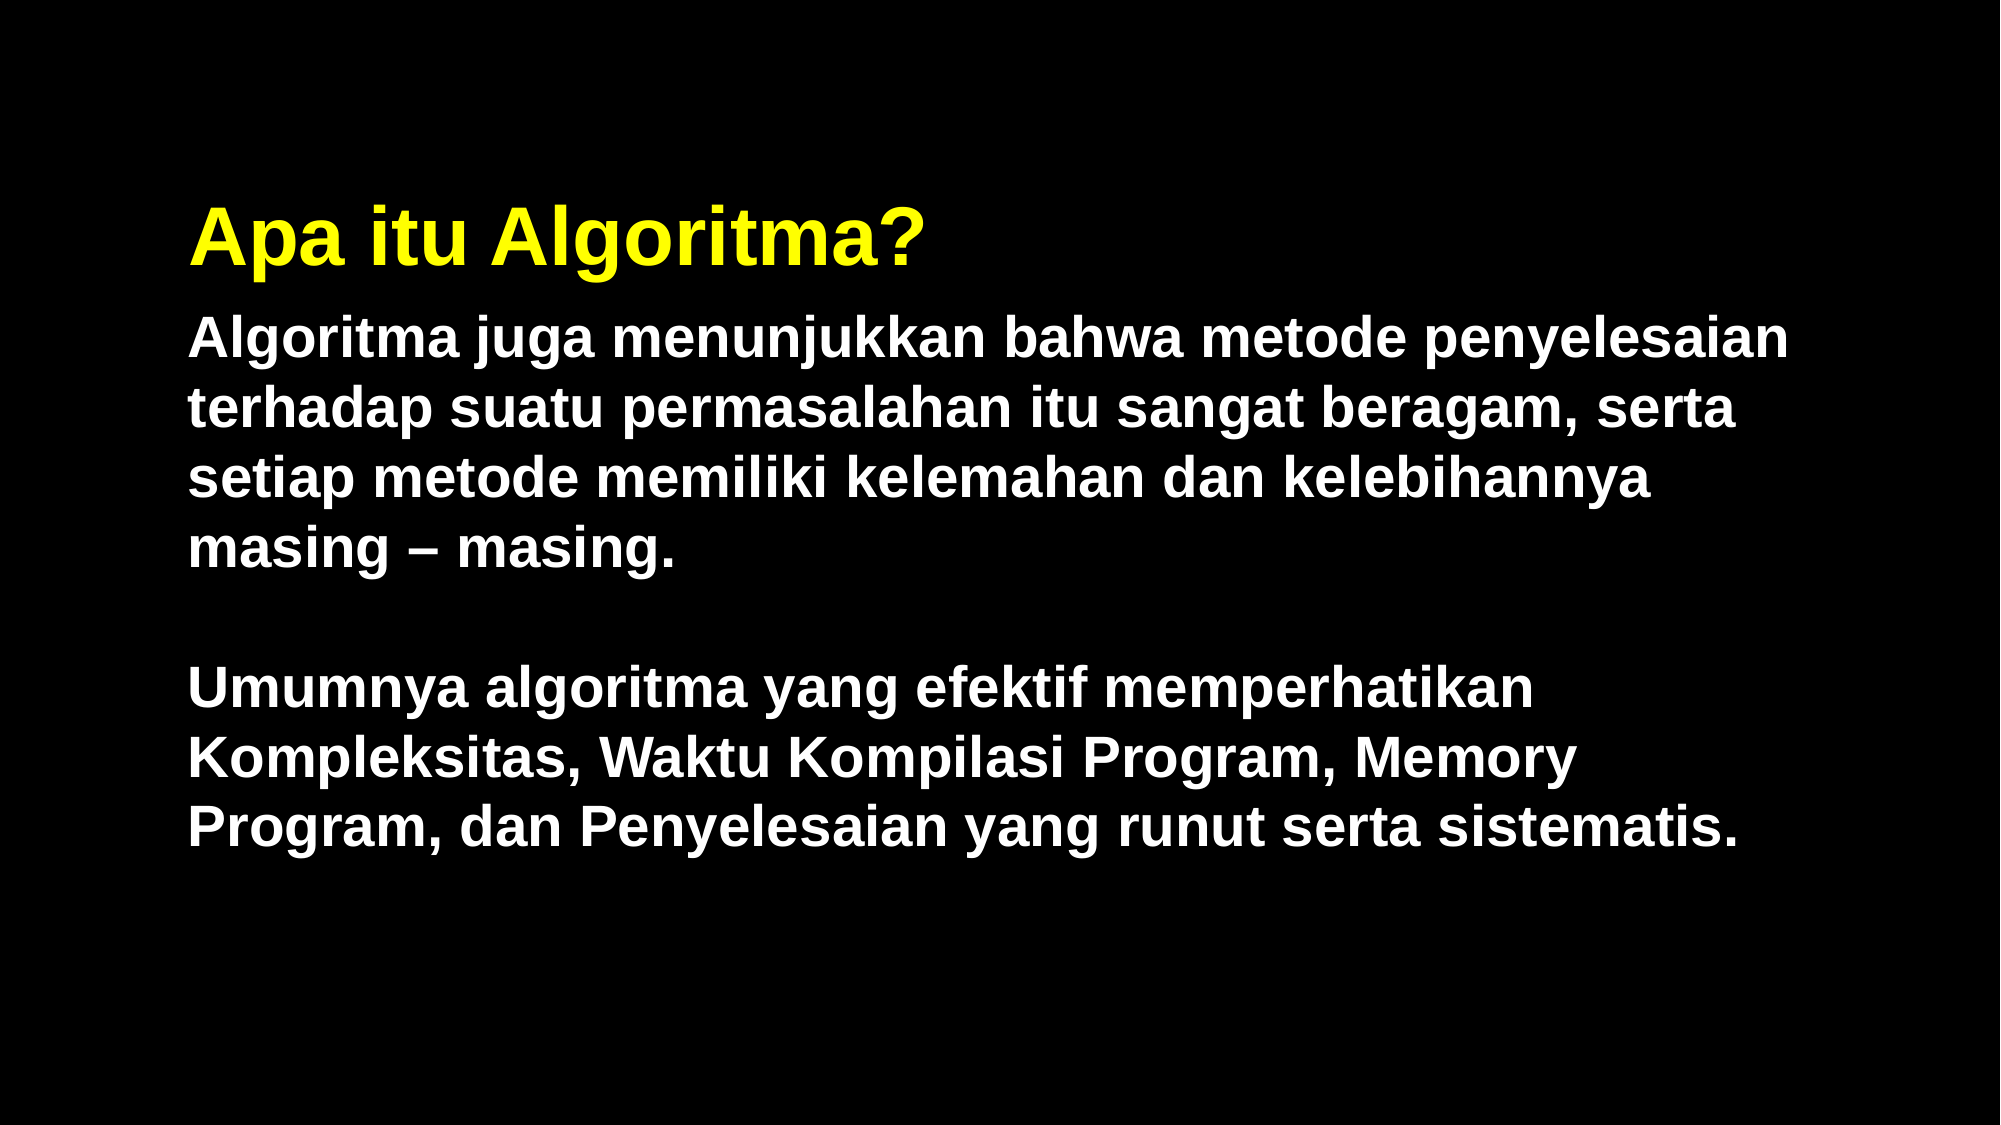

# Apa itu Algoritma?
Algoritma juga menunjukkan bahwa metode penyelesaian terhadap suatu permasalahan itu sangat beragam, serta setiap metode memiliki kelemahan dan kelebihannya masing – masing.
Umumnya algoritma yang efektif memperhatikan Kompleksitas, Waktu Kompilasi Program, Memory Program, dan Penyelesaian yang runut serta sistematis.